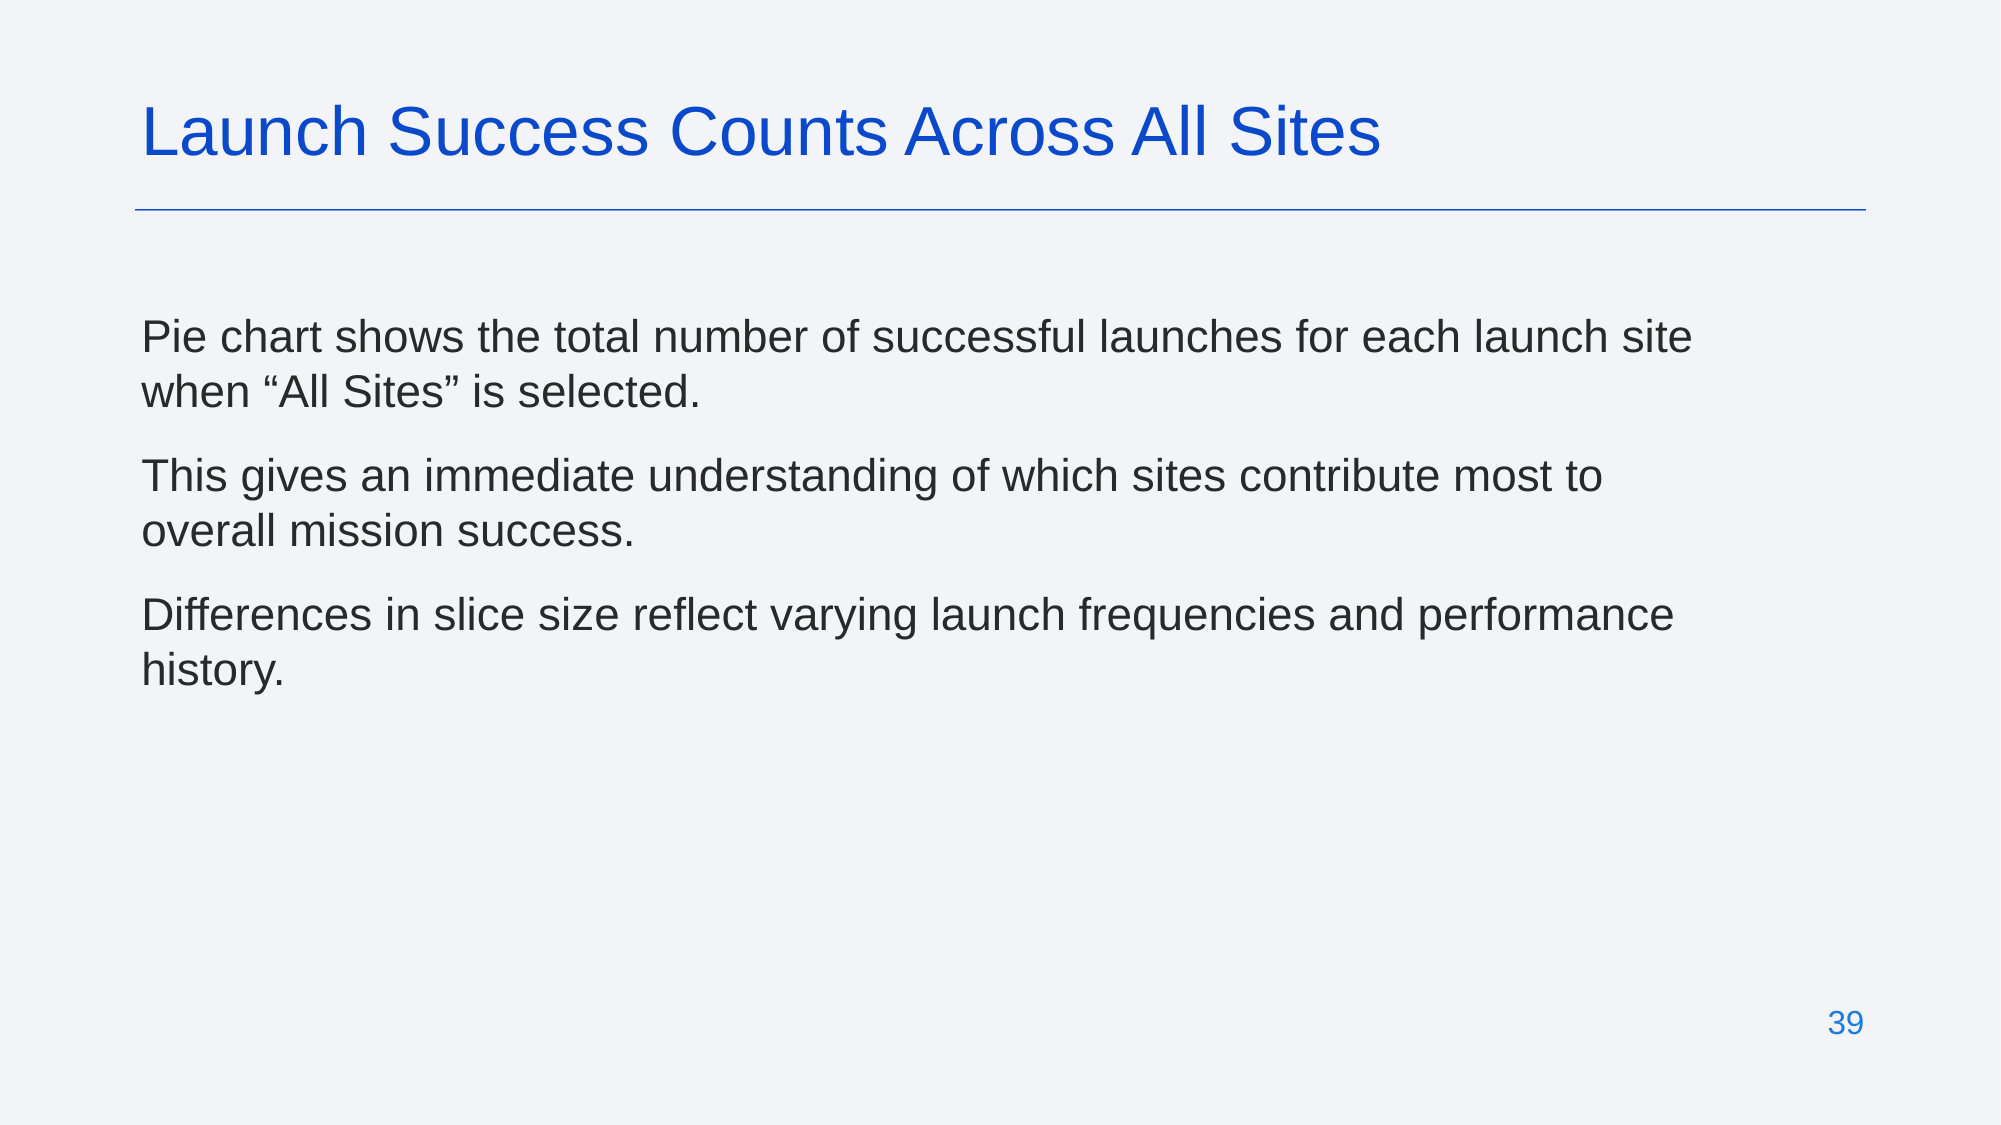

Launch Success Counts Across All Sites
Pie chart shows the total number of successful launches for each launch site when “All Sites” is selected.
This gives an immediate understanding of which sites contribute most to overall mission success.
Differences in slice size reflect varying launch frequencies and performance history.

39